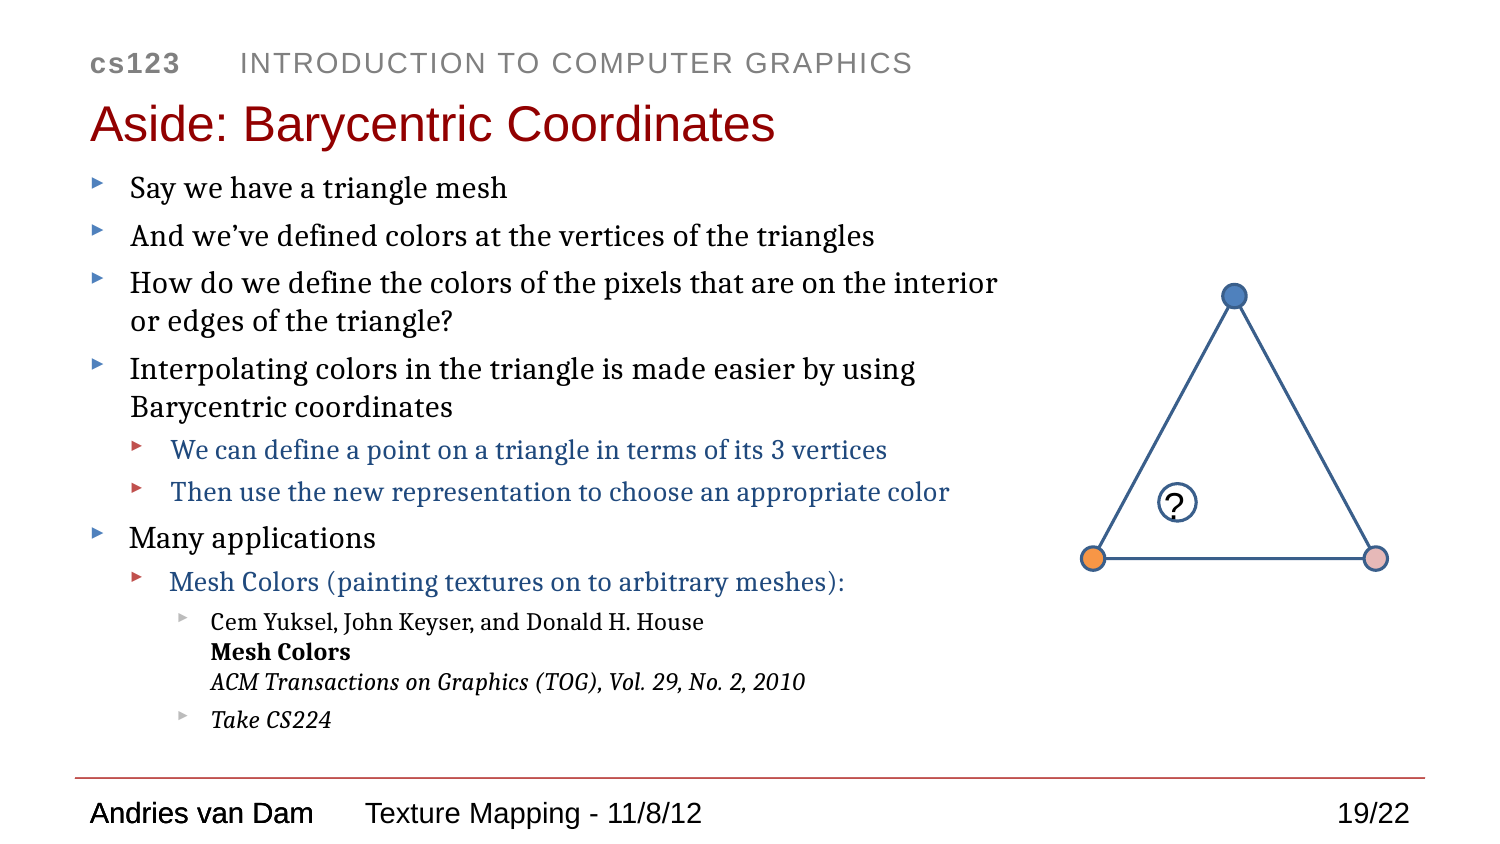

# Aside: Barycentric Coordinates
Say we have a triangle mesh
And we’ve defined colors at the vertices of the triangles
How do we define the colors of the pixels that are on the interior or edges of the triangle?
Interpolating colors in the triangle is made easier by using Barycentric coordinates
We can define a point on a triangle in terms of its 3 vertices
Then use the new representation to choose an appropriate color
Many applications
Mesh Colors (painting textures on to arbitrary meshes):
Cem Yuksel, John Keyser, and Donald H. House
Mesh Colors
ACM Transactions on Graphics (TOG), Vol. 29, No. 2, 2010
Take CS224

?

Texture Mapping - 11/8/12
19/22